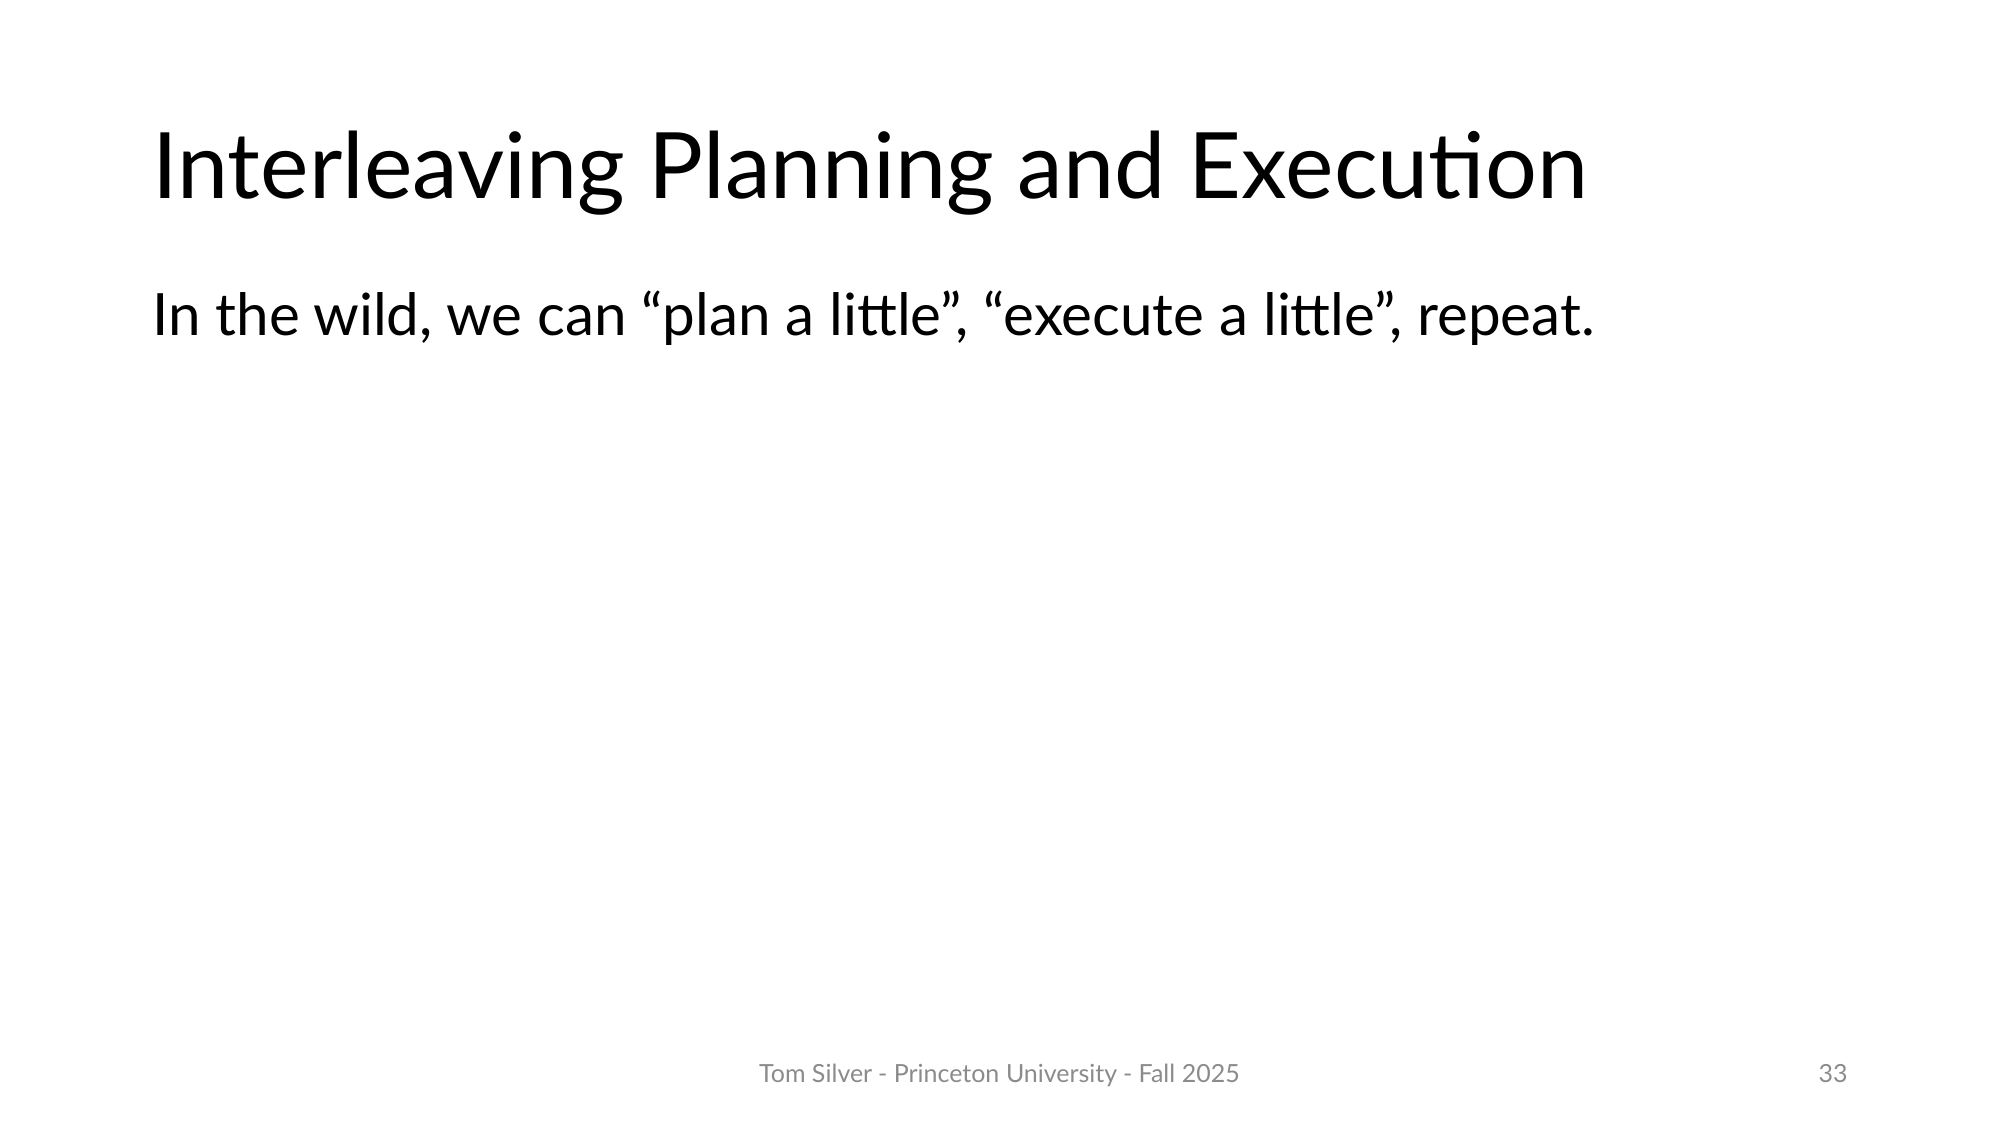

# Interleaving Planning and Execution
In the wild, we can “plan a little”, “execute a little”, repeat.
Tom Silver - Princeton University - Fall 2025
33